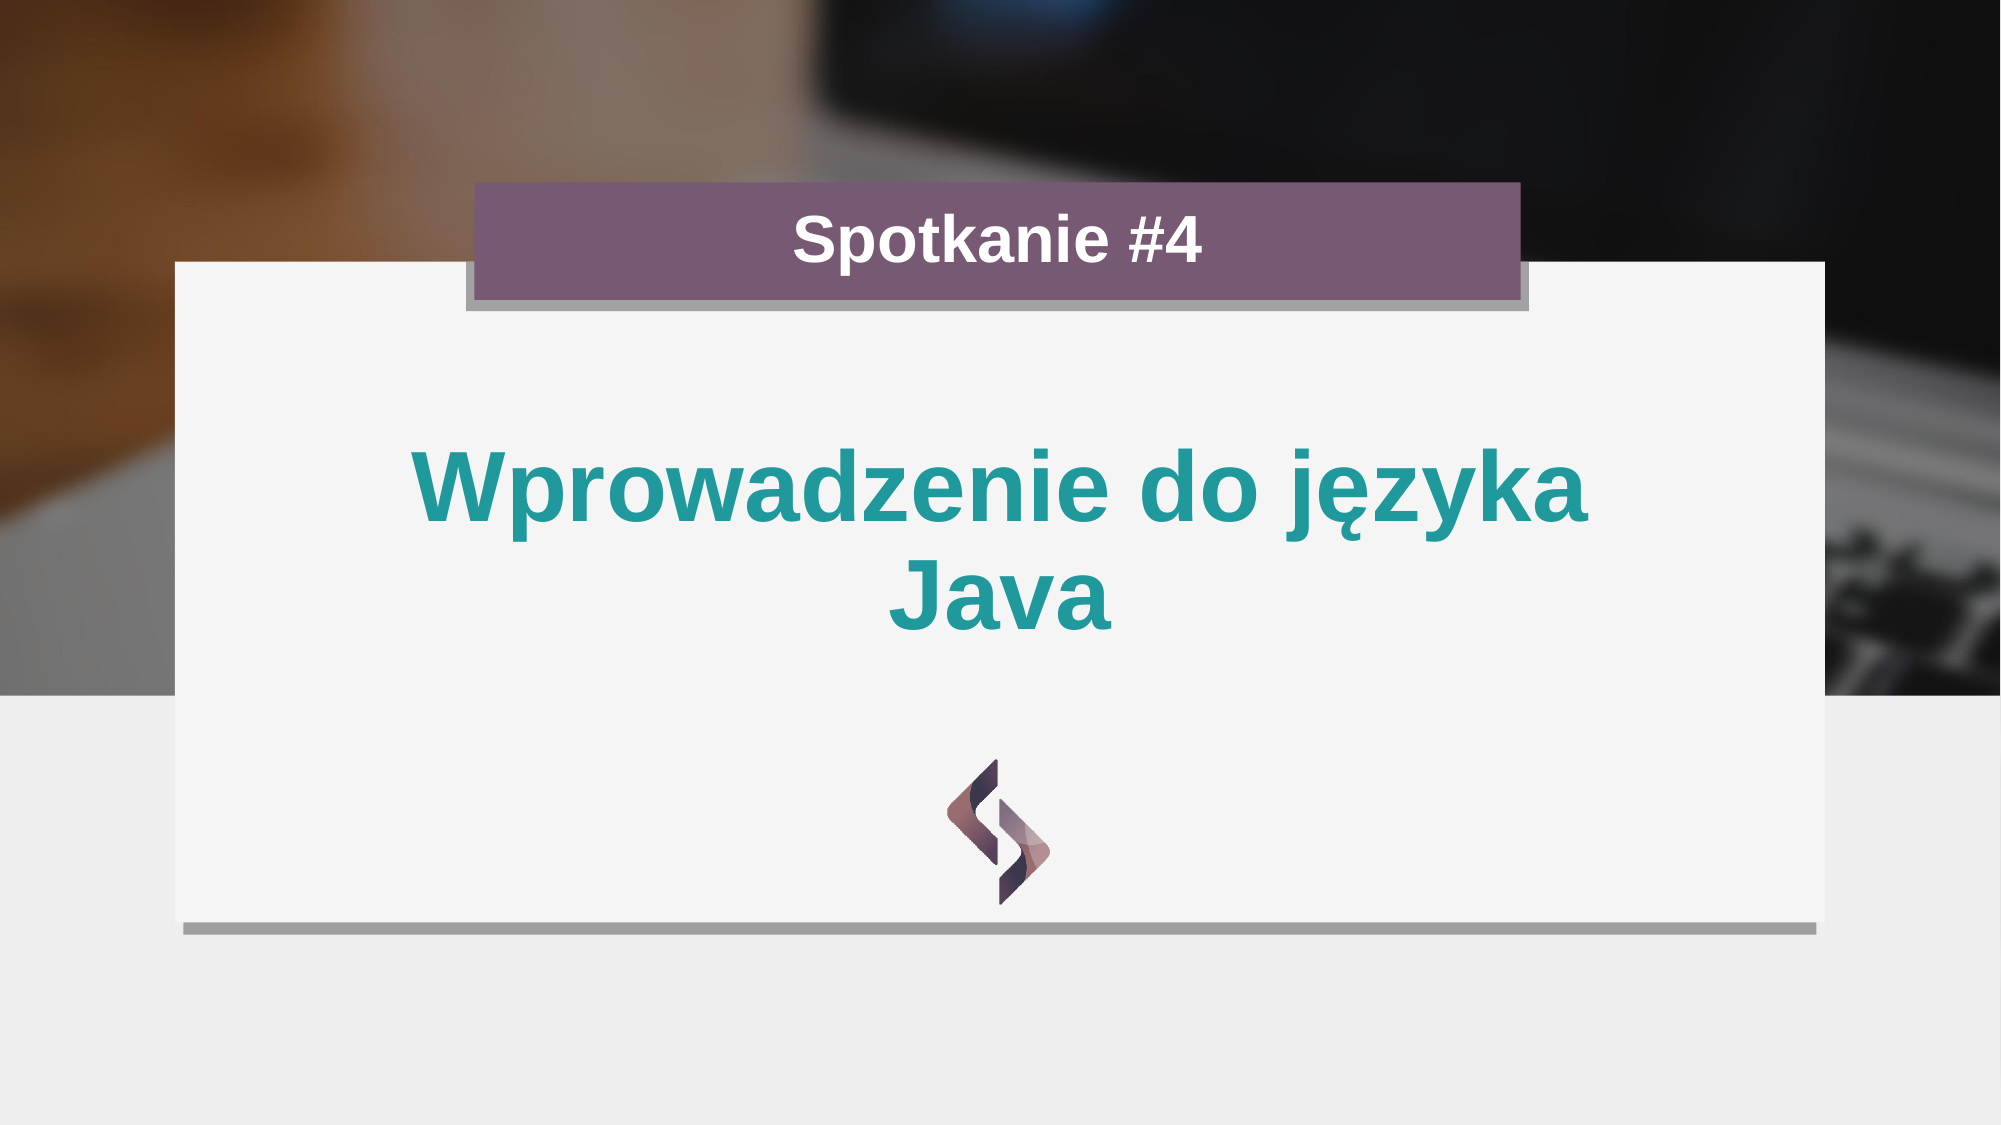

# Spotkanie #4
Wprowadzenie do języka Java